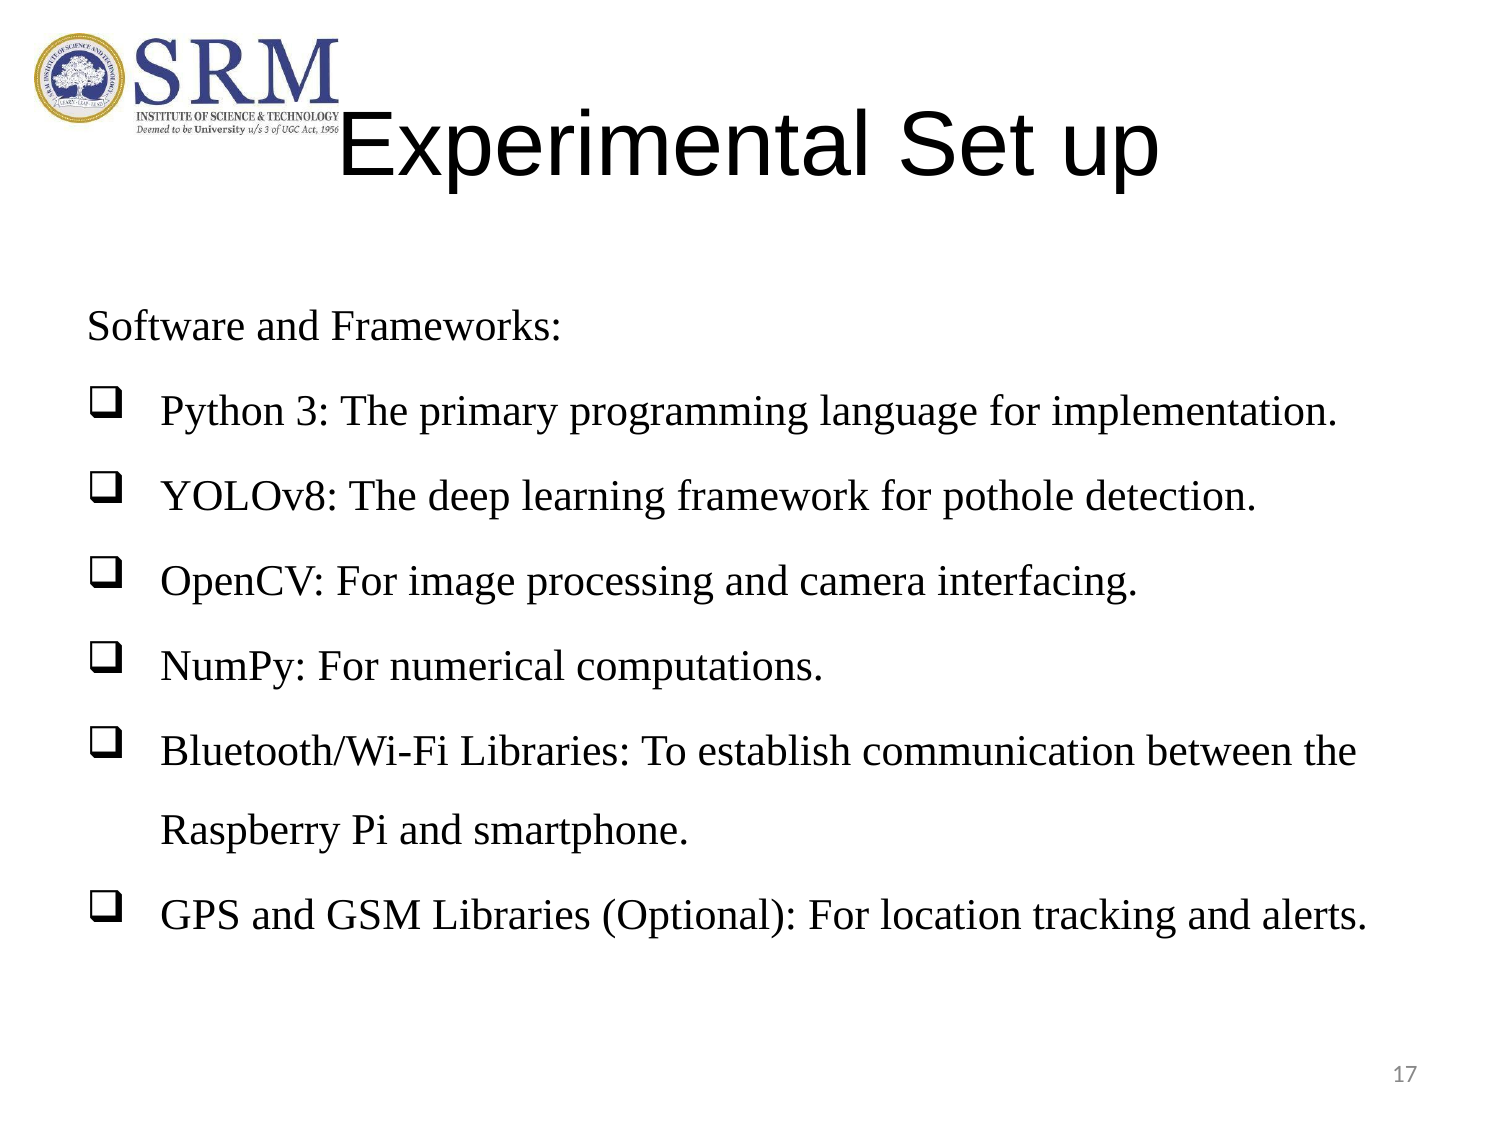

# Experimental Set up
Software and Frameworks:
Python 3: The primary programming language for implementation.
YOLOv8: The deep learning framework for pothole detection.
OpenCV: For image processing and camera interfacing.
NumPy: For numerical computations.
Bluetooth/Wi-Fi Libraries: To establish communication between the Raspberry Pi and smartphone.
GPS and GSM Libraries (Optional): For location tracking and alerts.
17